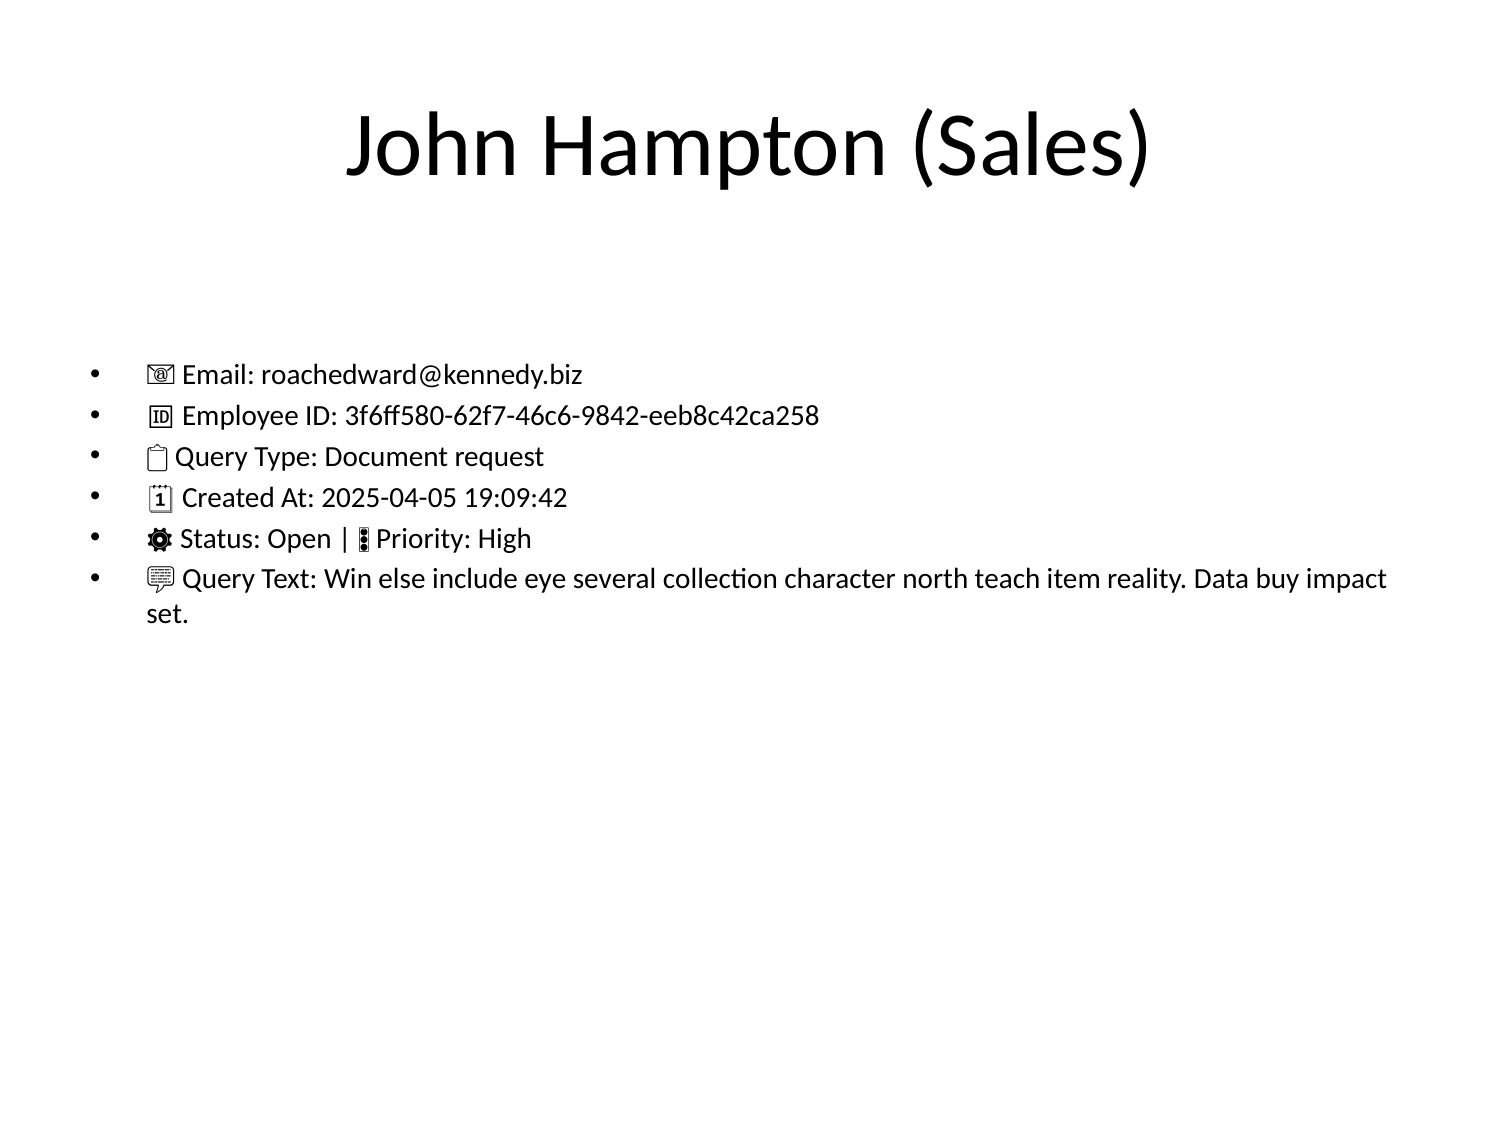

# John Hampton (Sales)

📧 Email: roachedward@kennedy.biz
🆔 Employee ID: 3f6ff580-62f7-46c6-9842-eeb8c42ca258
📋 Query Type: Document request
🗓 Created At: 2025-04-05 19:09:42
⚙ Status: Open | 🚦 Priority: High
💬 Query Text: Win else include eye several collection character north teach item reality. Data buy impact set.